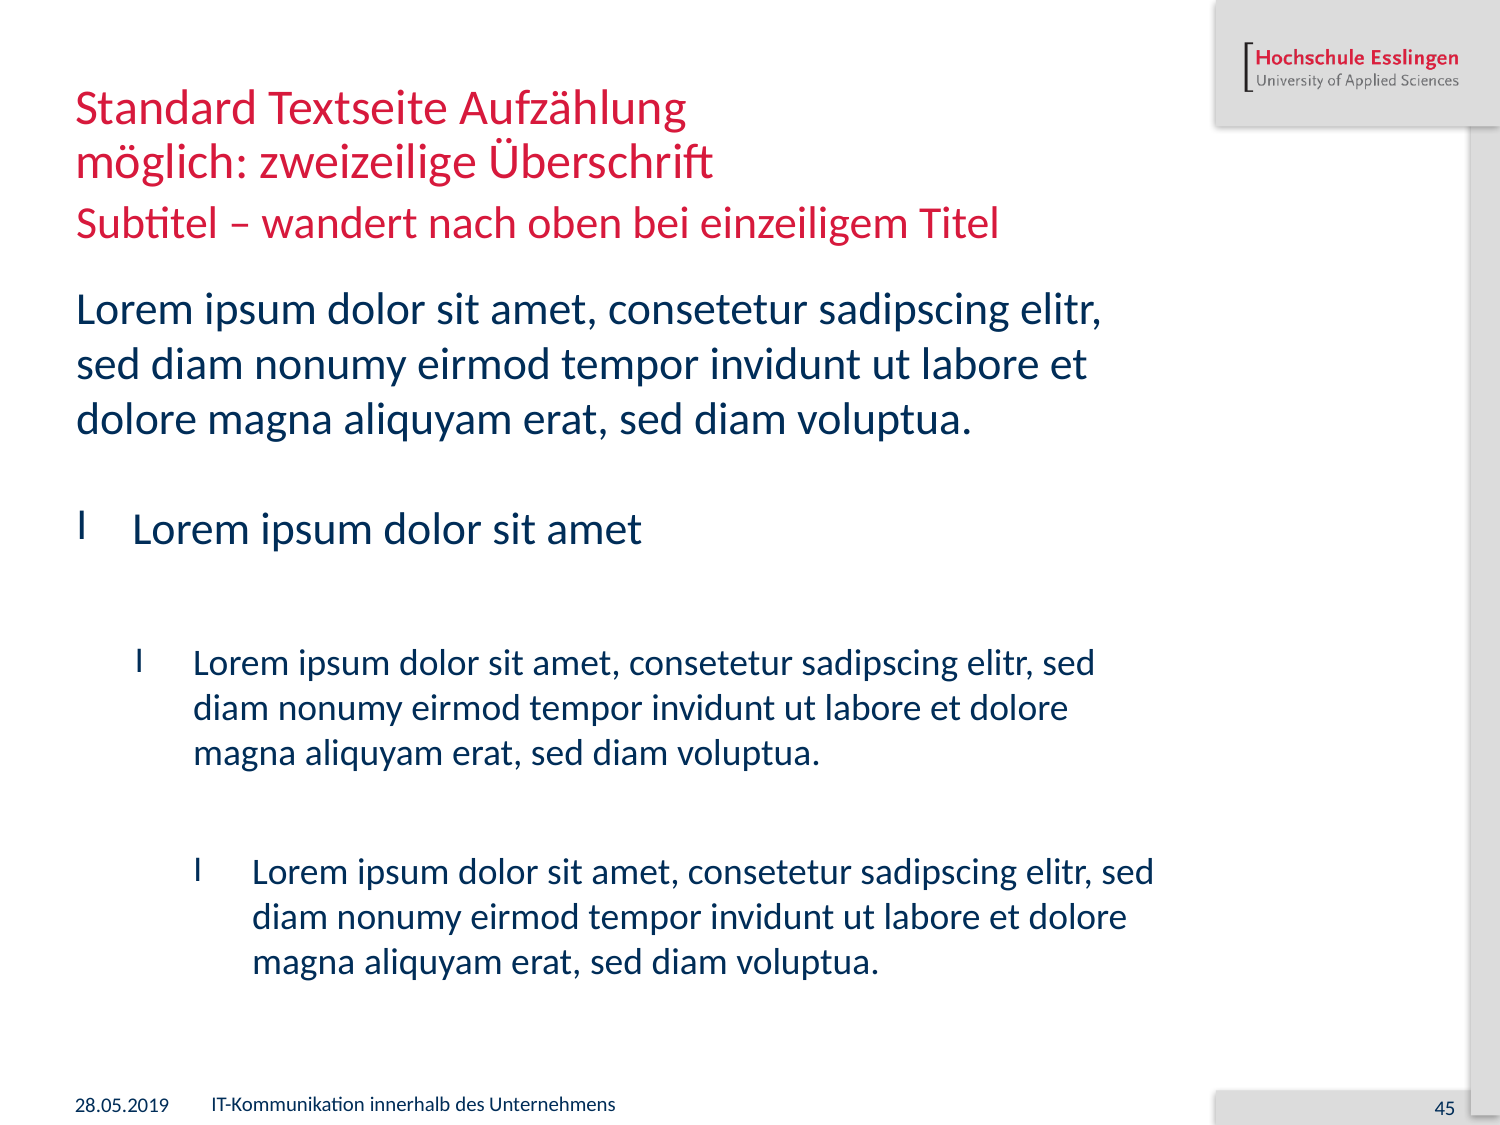

# Standard Textseite Aufzählung möglich: zweizeilige Überschrift
Subtitel – wandert nach oben bei einzeiligem Titel
Lorem ipsum dolor sit amet, consetetur sadipscing elitr, sed diam nonumy eirmod tempor invidunt ut labore et dolore magna aliquyam erat, sed diam voluptua.

Lorem ipsum dolor sit amet

Lorem ipsum dolor sit amet, consetetur sadipscing elitr, sed diam nonumy eirmod tempor invidunt ut labore et dolore magna aliquyam erat, sed diam voluptua.

Lorem ipsum dolor sit amet, consetetur sadipscing elitr, sed diam nonumy eirmod tempor invidunt ut labore et dolore magna aliquyam erat, sed diam voluptua.

28.05.2019
IT-Kommunikation innerhalb des Unternehmens
45